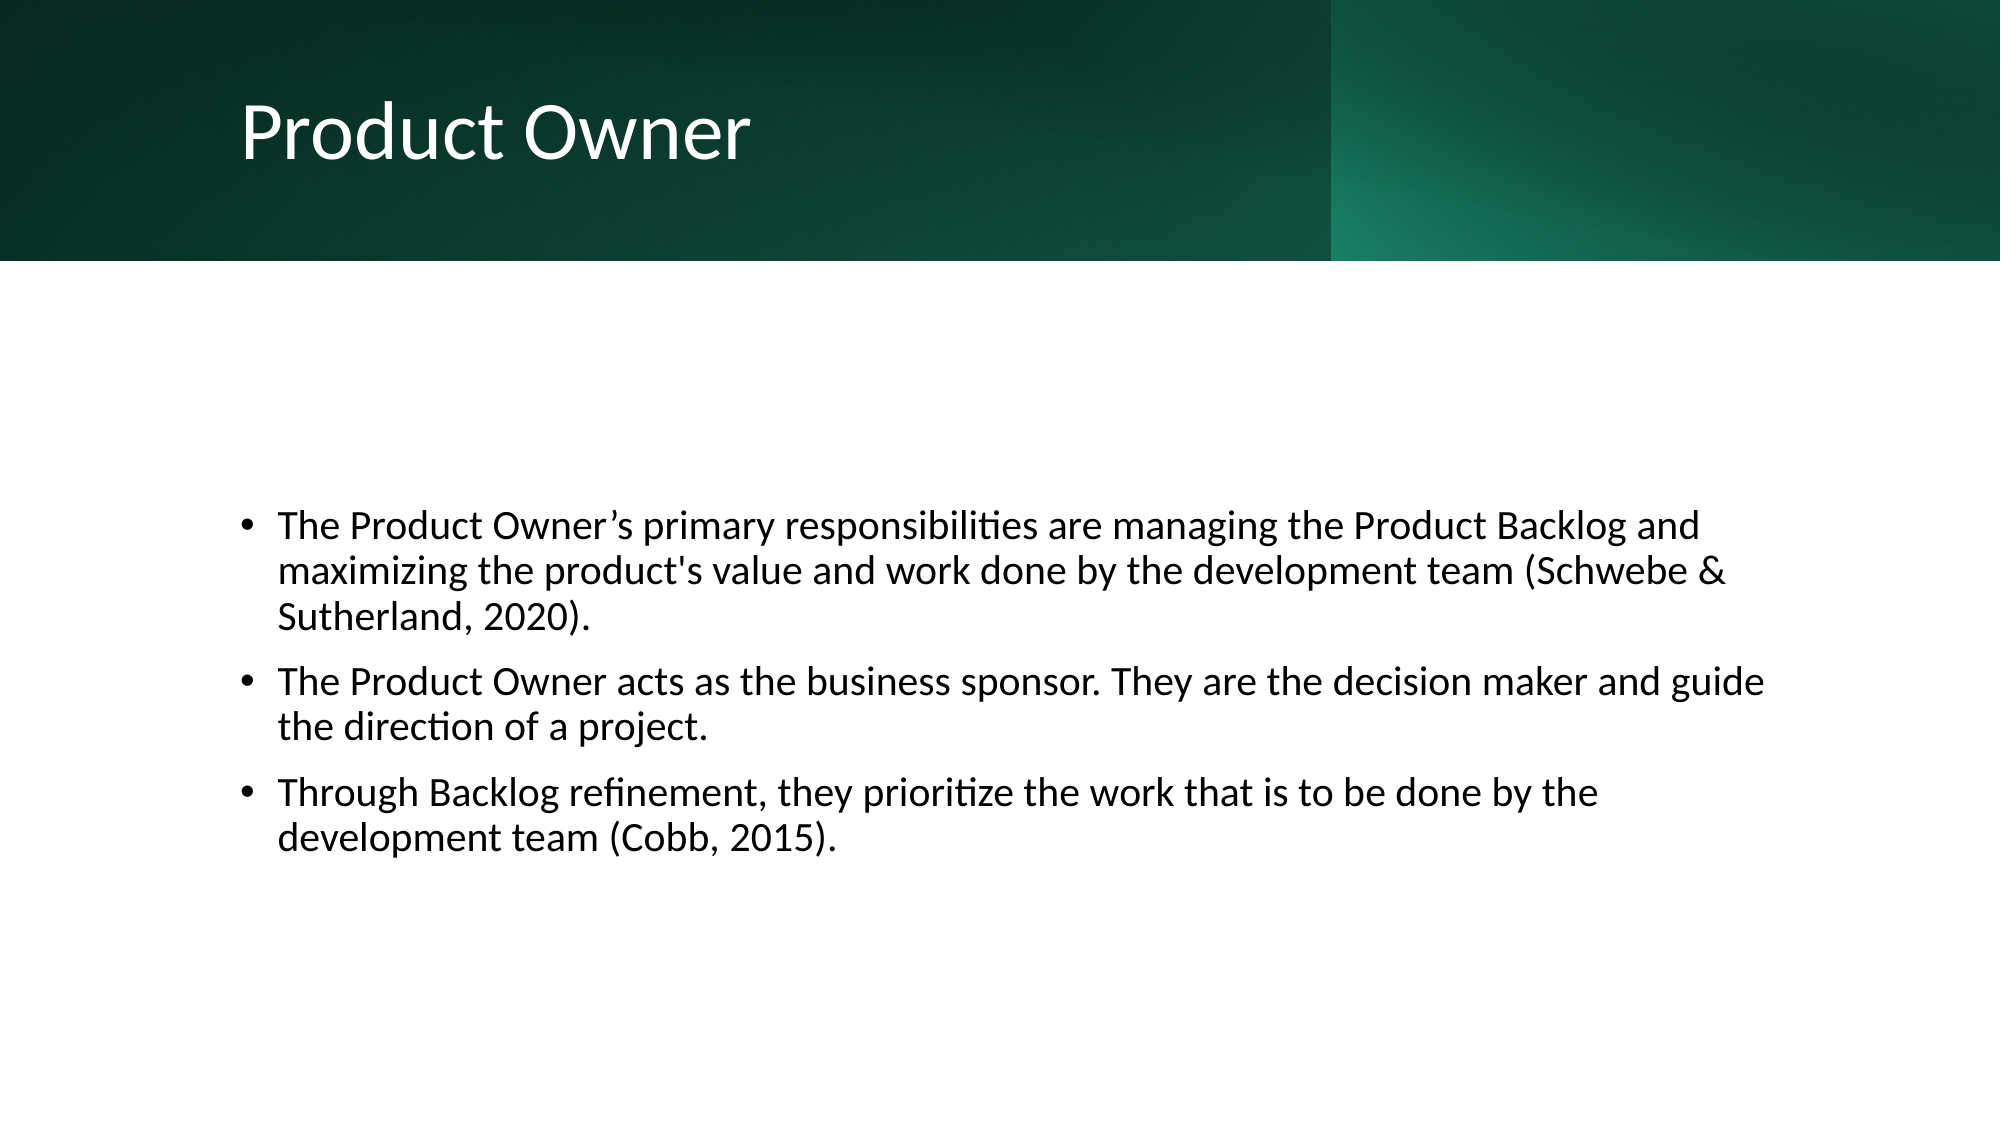

# Product Owner
The Product Owner’s primary responsibilities are managing the Product Backlog and maximizing the product's value and work done by the development team (Schwebe & Sutherland, 2020).
The Product Owner acts as the business sponsor. They are the decision maker and guide the direction of a project.
Through Backlog refinement, they prioritize the work that is to be done by the development team (Cobb, 2015).